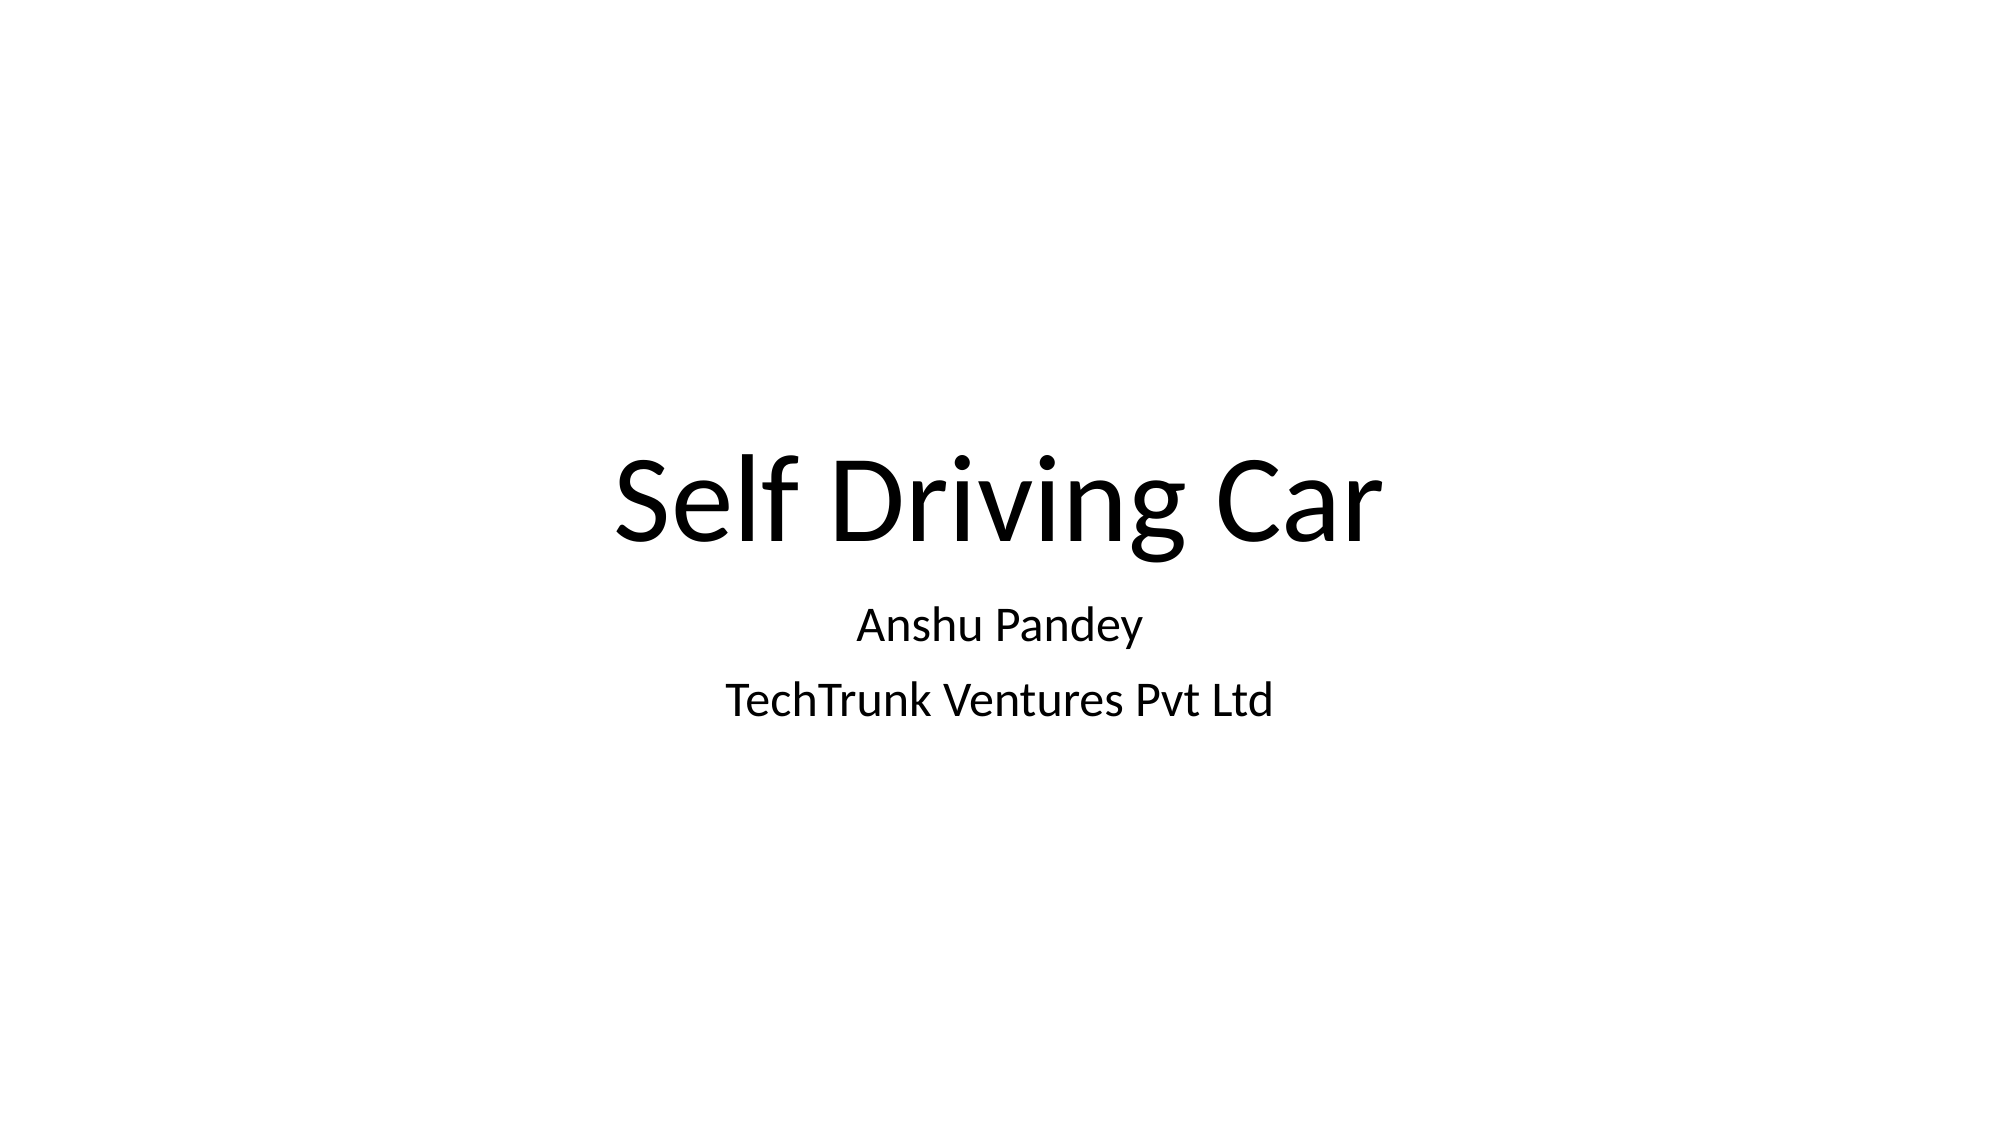

# Self Driving Car
Anshu Pandey
TechTrunk Ventures Pvt Ltd